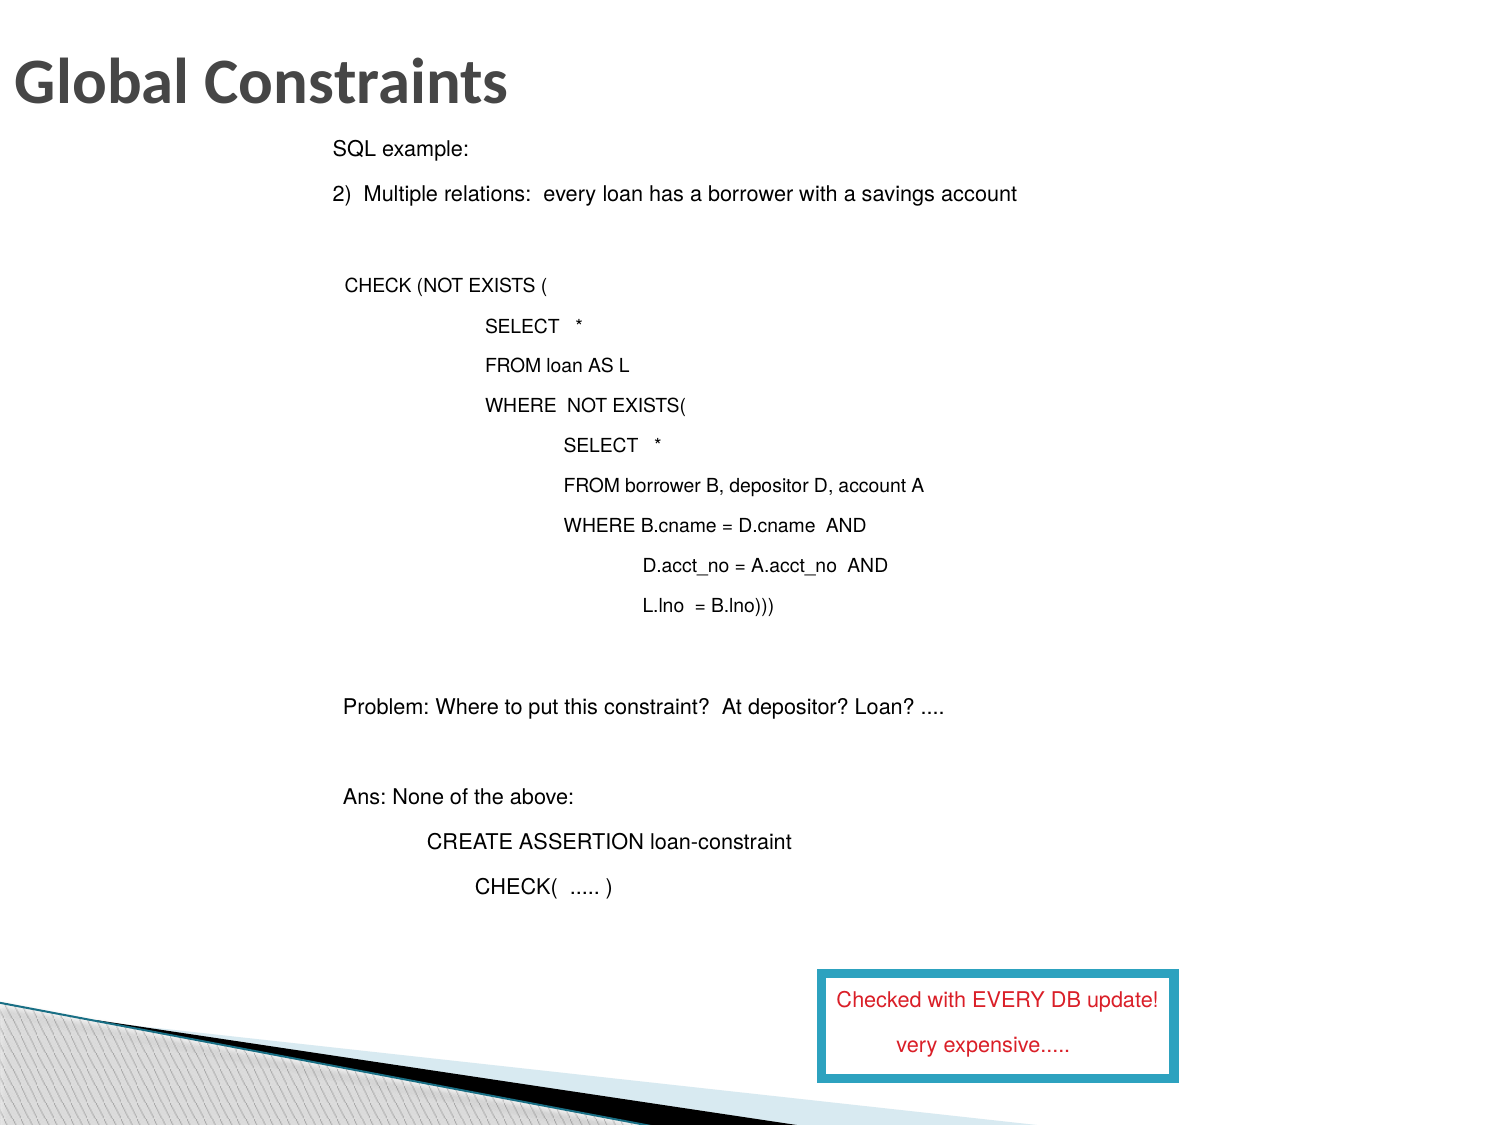

# Global Constraints
SQL example:
2)  Multiple relations:  every loan has a borrower with a savings account

  CHECK (NOT EXISTS (
                             SELECT   *
                             FROM loan AS L
                             WHERE  NOT EXISTS(
                                            SELECT   *
                                            FROM borrower B, depositor D, account A
                                            WHERE B.cname = D.cname  AND
                                                           D.acct_no = A.acct_no  AND
                                                           L.lno  = B.lno)))
Problem: Where to put this constraint?  At depositor? Loan? ....

Ans: None of the above:
              CREATE ASSERTION loan-constraint
                      CHECK(  ..... )
Checked with EVERY DB update!
          very expensive.....